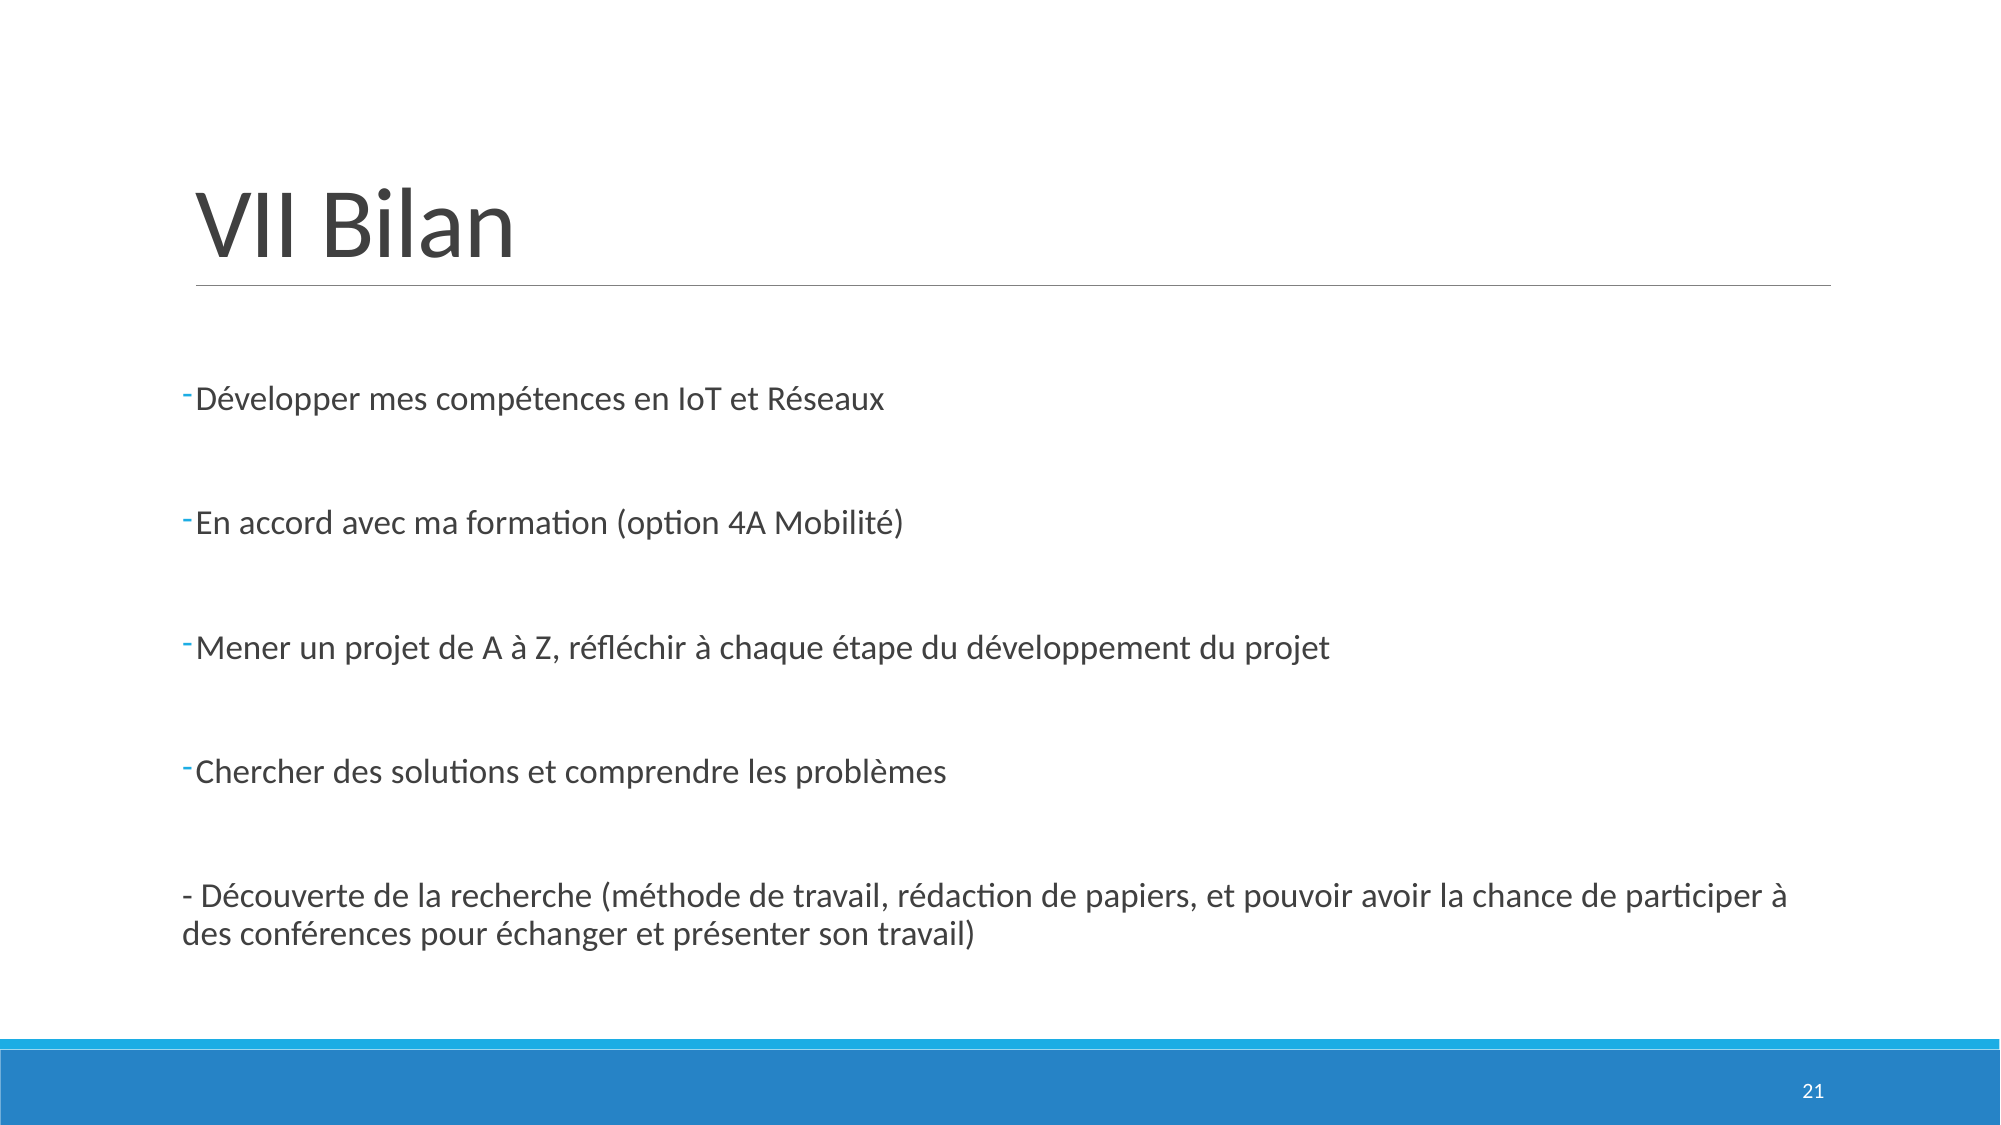

# VII Bilan

Développer mes compétences en IoT et Réseaux

En accord avec ma formation (option 4A Mobilité)

Mener un projet de A à Z, réfléchir à chaque étape du développement du projet

Chercher des solutions et comprendre les problèmes

- Découverte de la recherche (méthode de travail, rédaction de papiers, et pouvoir avoir la chance de participer à des conférences pour échanger et présenter son travail)
21